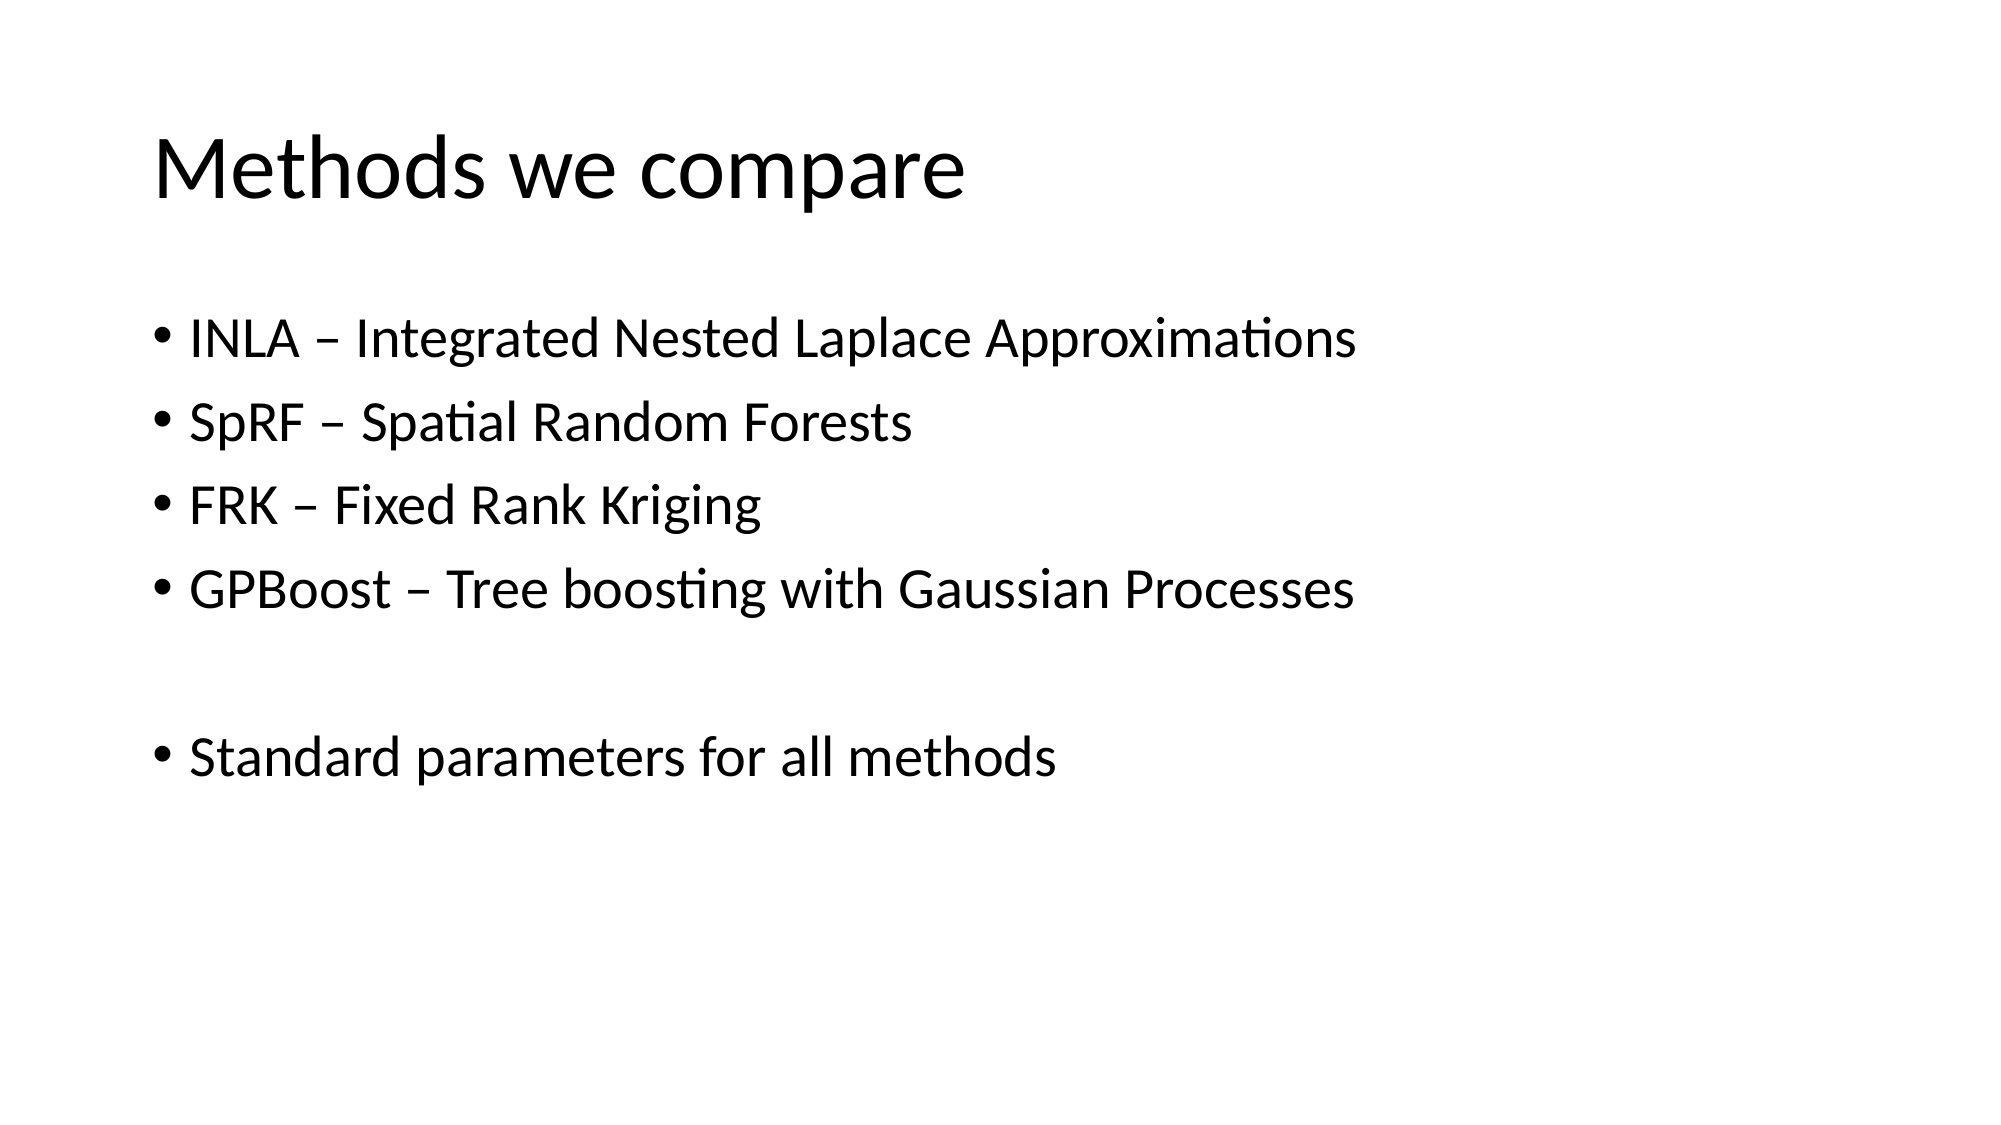

# Methods we compare
INLA – Integrated Nested Laplace Approximations
SpRF – Spatial Random Forests
FRK – Fixed Rank Kriging
GPBoost – Tree boosting with Gaussian Processes

Standard parameters for all methods